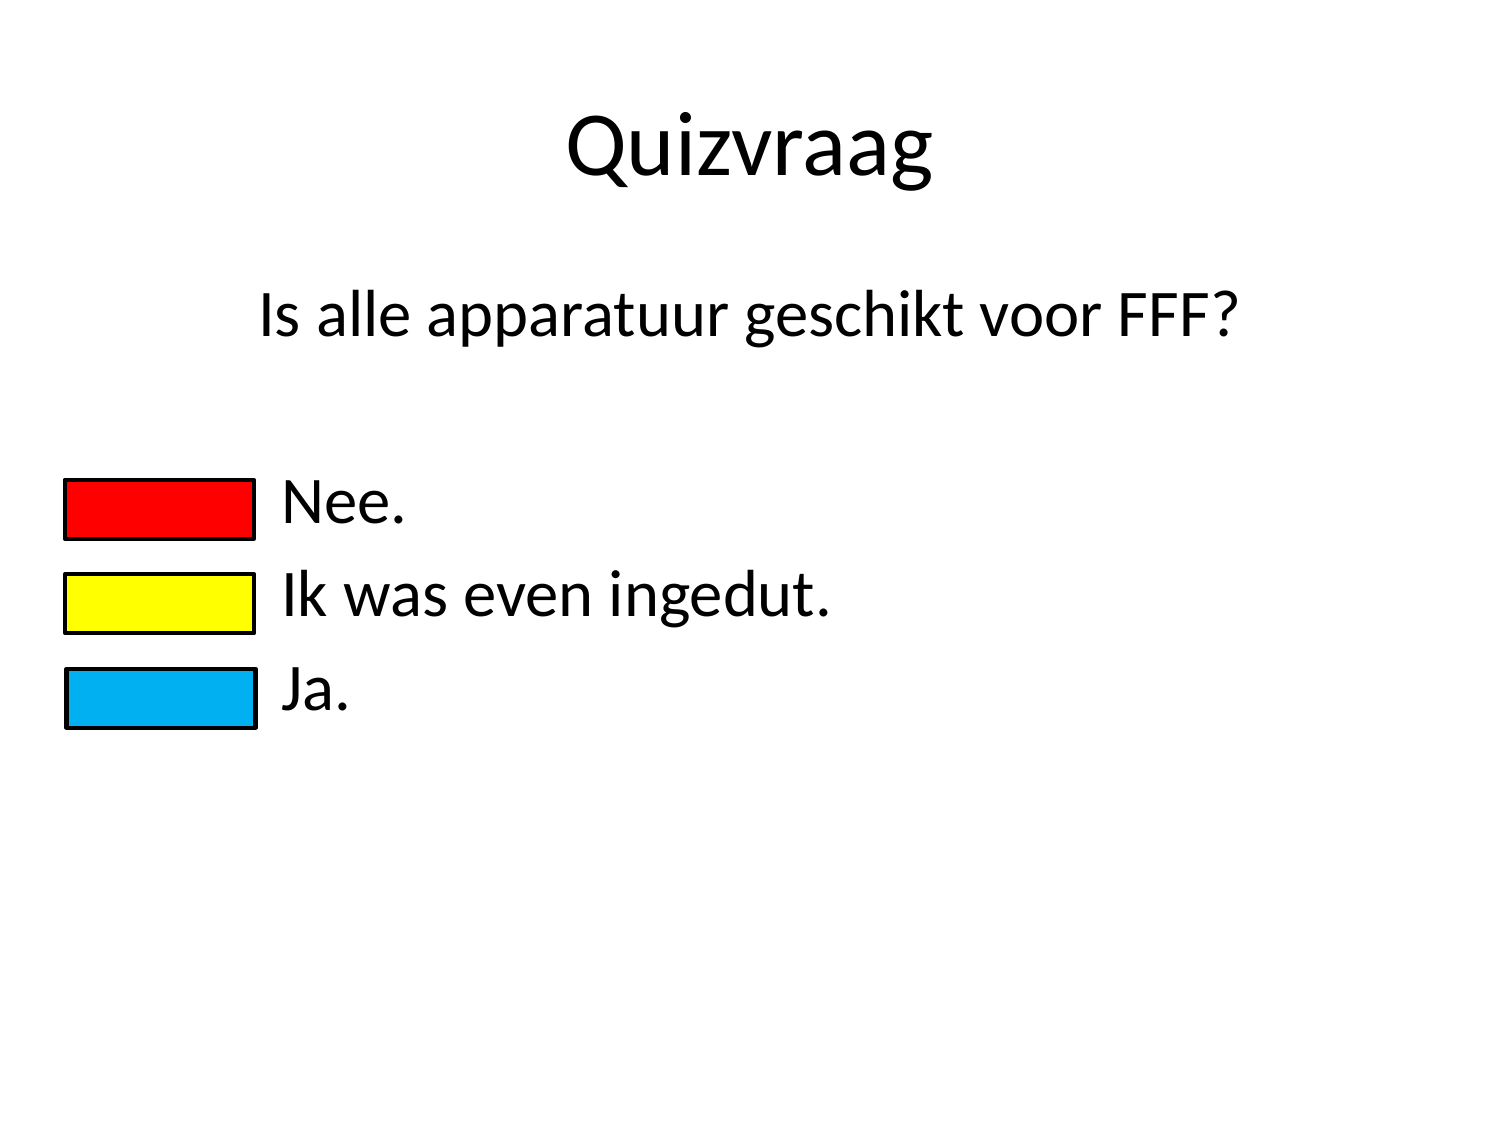

# Quizvraag
Is alle apparatuur geschikt voor FFF?

Nee.
Ik was even ingedut.
Ja.